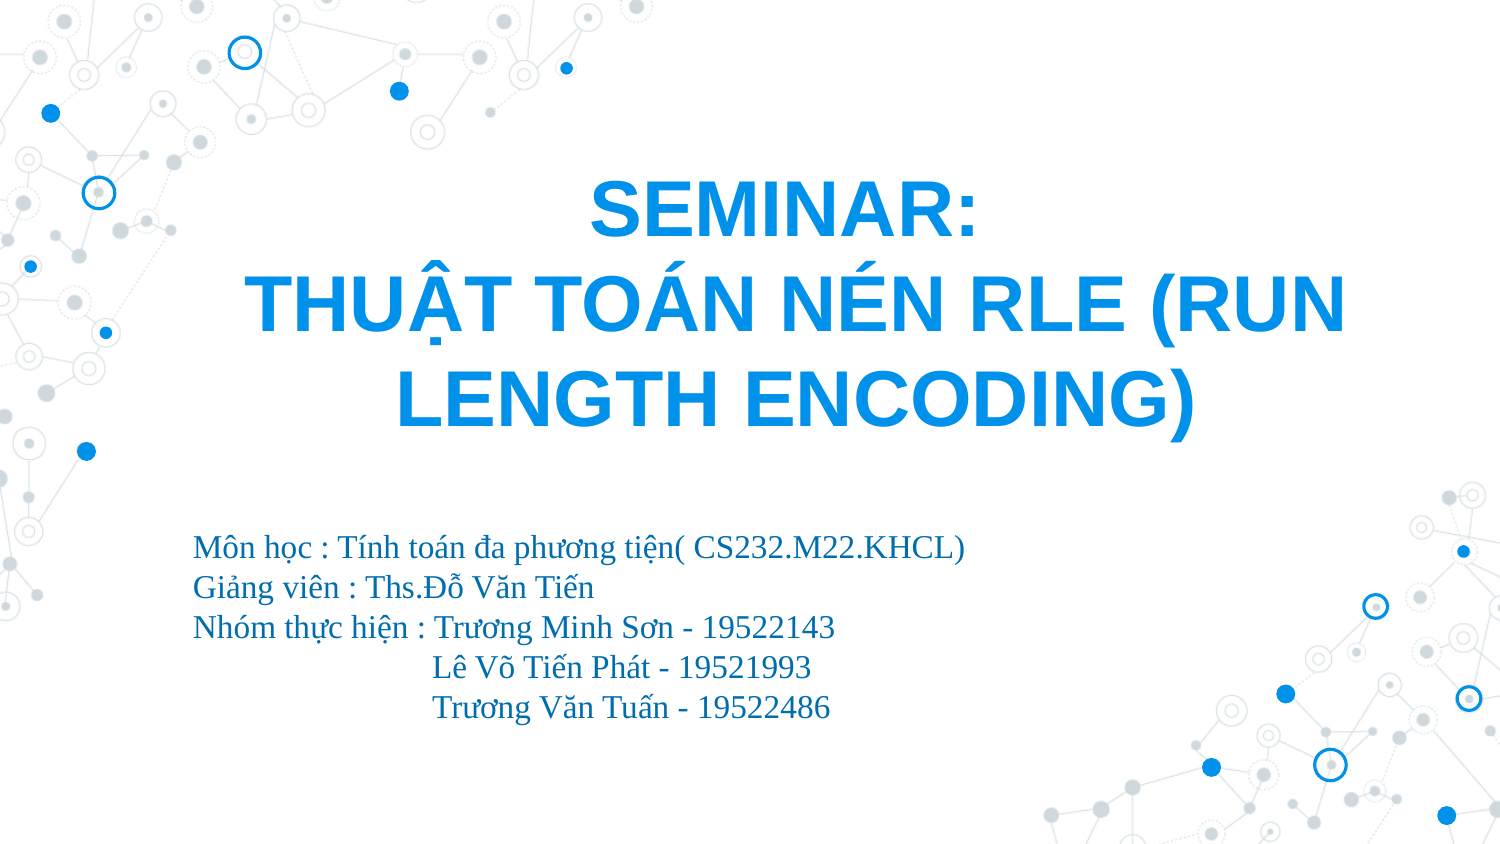

# SEMINAR: THUẬT TOÁN NÉN RLE (RUN LENGTH ENCODING)
Môn học : Tính toán đa phương tiện( CS232.M22.KHCL)
Giảng viên : Ths.Đỗ Văn Tiến
Nhóm thực hiện : Trương Minh Sơn - 19522143
                             Lê Võ Tiến Phát - 19521993
                             Trương Văn Tuấn - 19522486